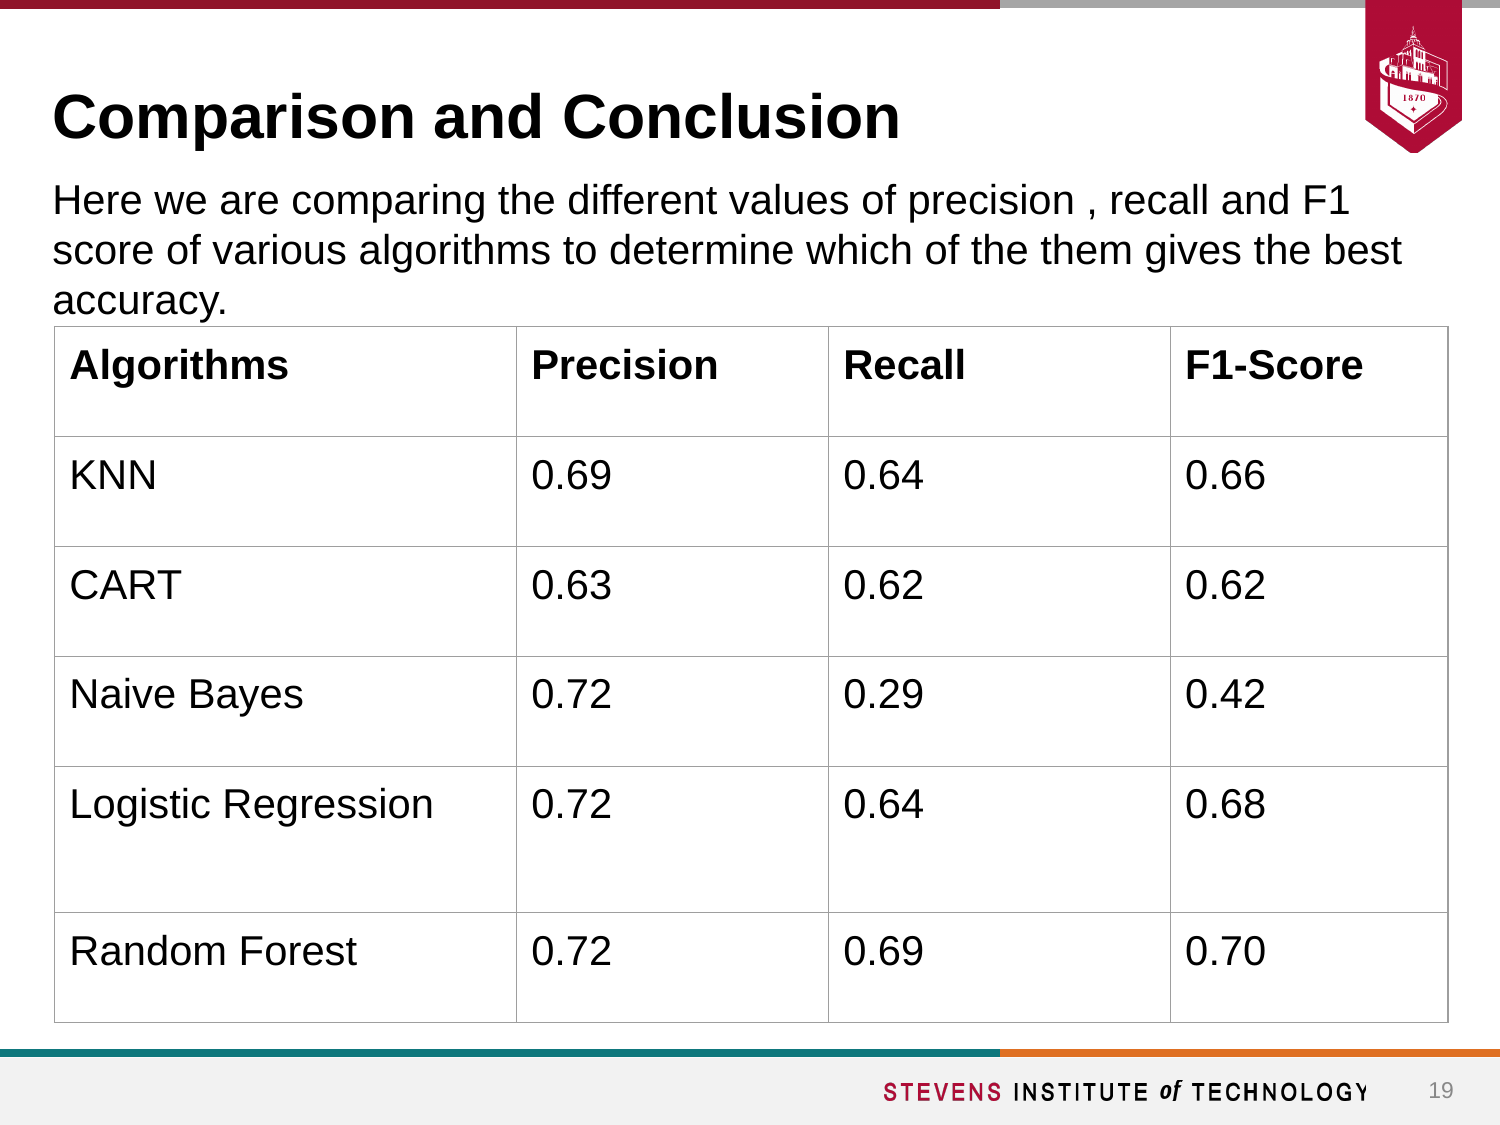

# Comparison and Conclusion
Here we are comparing the different values of precision , recall and F1 score of various algorithms to determine which of the them gives the best accuracy.
| Algorithms | Precision | Recall | F1-Score |
| --- | --- | --- | --- |
| KNN | 0.69 | 0.64 | 0.66 |
| CART | 0.63 | 0.62 | 0.62 |
| Naive Bayes | 0.72 | 0.29 | 0.42 |
| Logistic Regression | 0.72 | 0.64 | 0.68 |
| Random Forest | 0.72 | 0.69 | 0.70 |
19